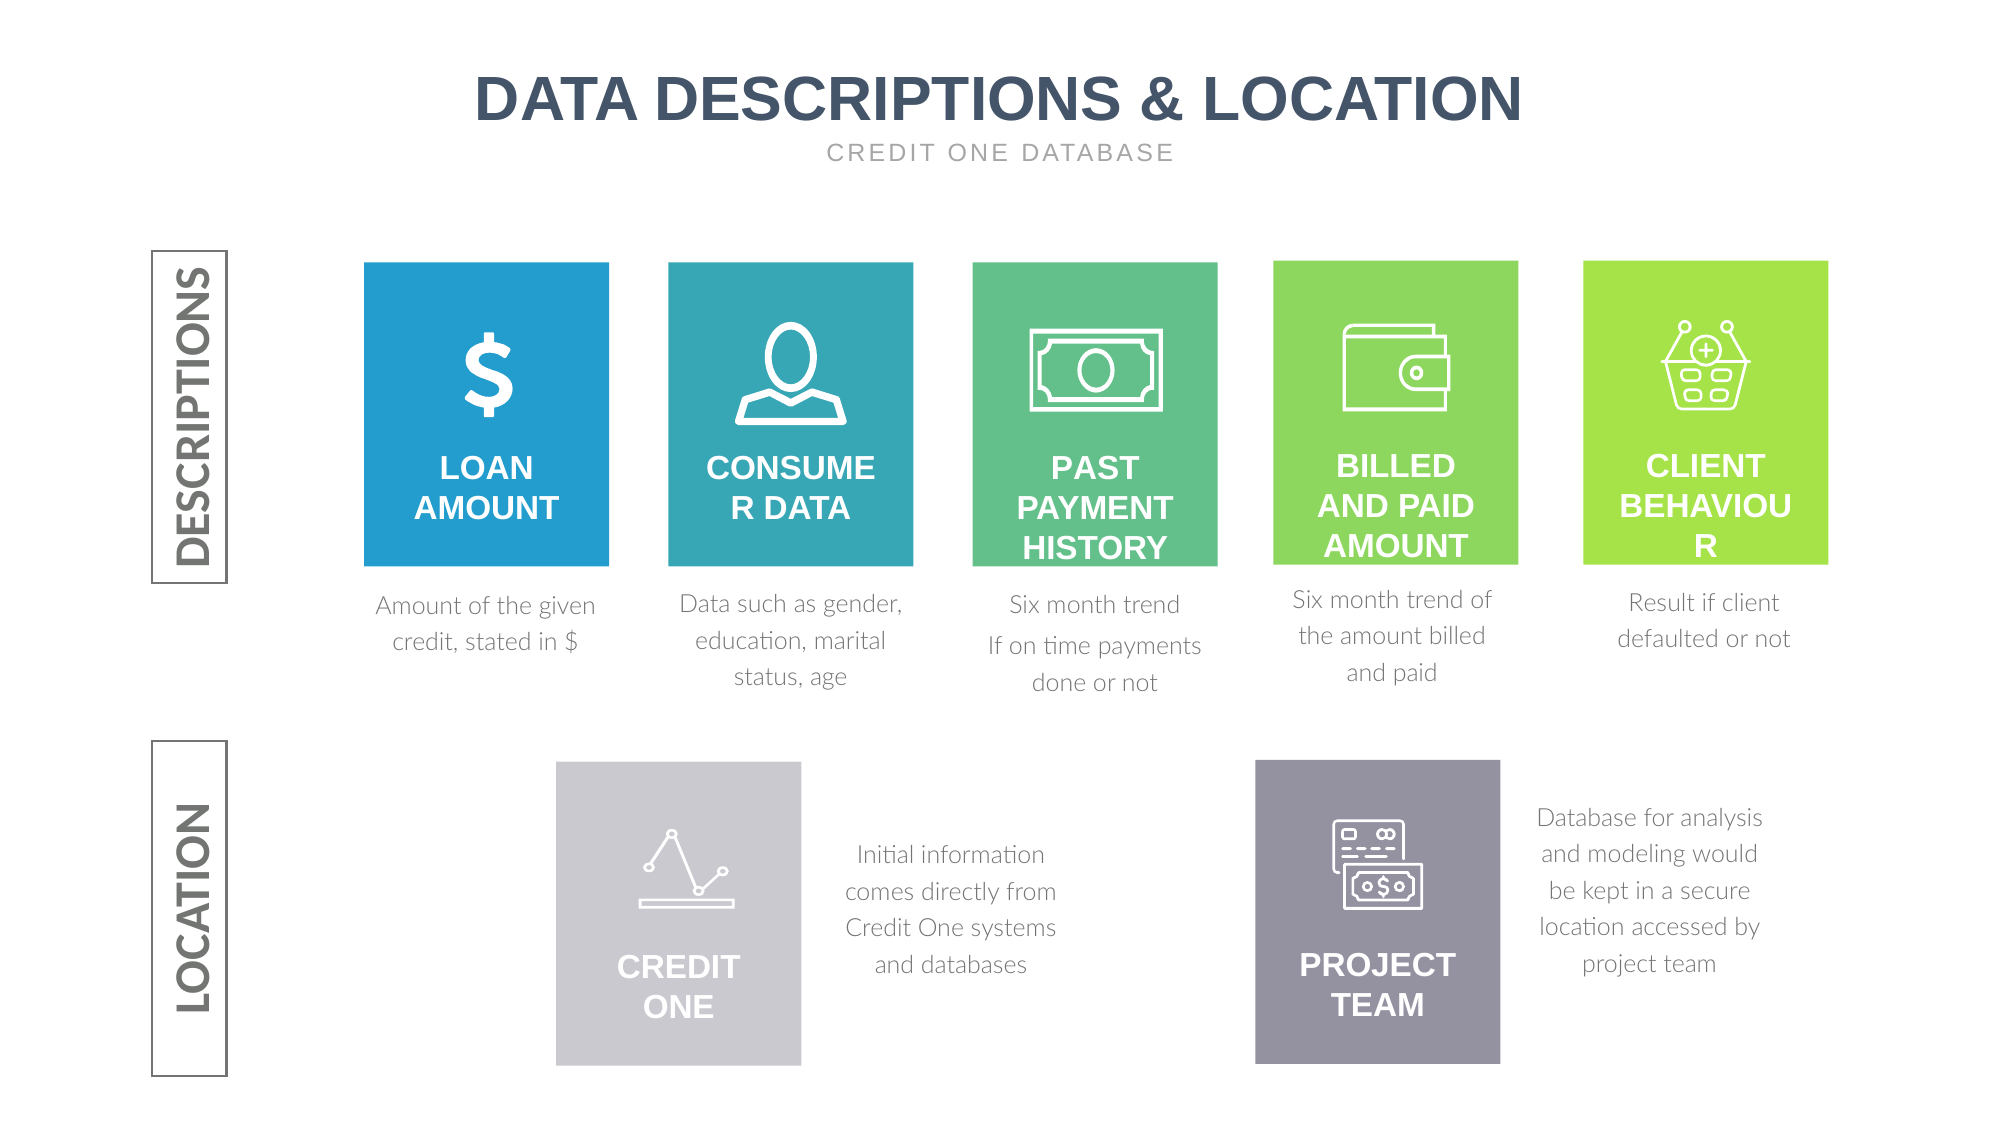

DATA DESCRIPTIONS & LOCATION
CREDIT ONE DATABASE

DESCRIPTIONS
BILLED AND PAID AMOUNT
CLIENT BEHAVIOUR
LOAN AMOUNT
CONSUMER DATA
PAST PAYMENT HISTORY
Six month trend of the amount billed and paid
Result if client defaulted or not
Data such as gender, education, marital status, age
Six month trend
If on time payments done or not
Amount of the given credit, stated in $

Database for analysis and modeling would be kept in a secure location accessed by project team

Initial information comes directly from Credit One systems and databases

LOCATION
PROJECT TEAM
CREDIT ONE